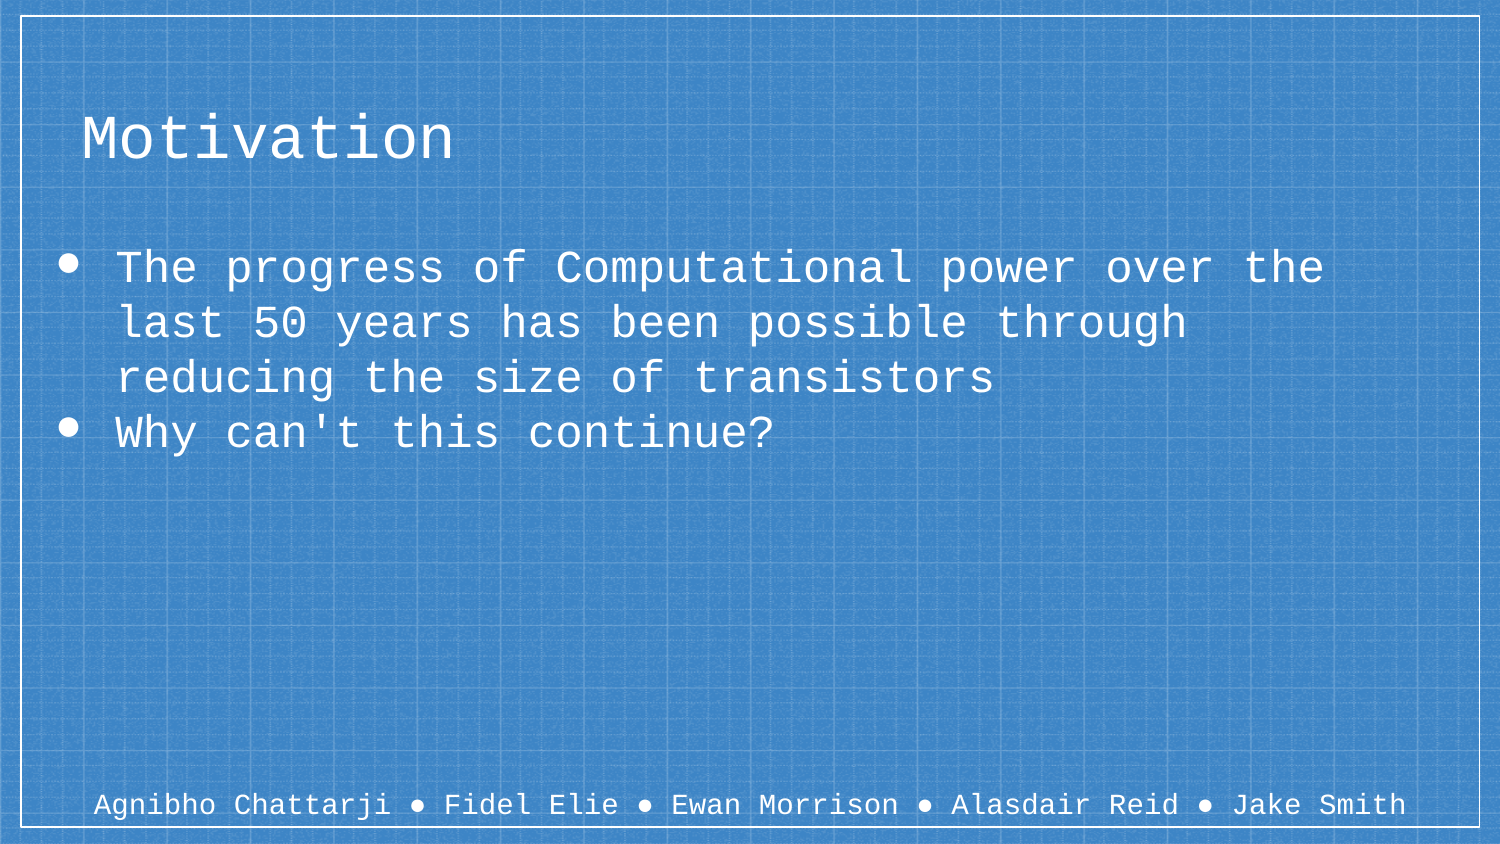

# Motivation
The progress of Computational power over the last 50 years has been possible through reducing the size of transistors
Why can't this continue?

Agnibho Chattarji ● Fidel Elie ● Ewan Morrison ● Alasdair Reid ● Jake Smith